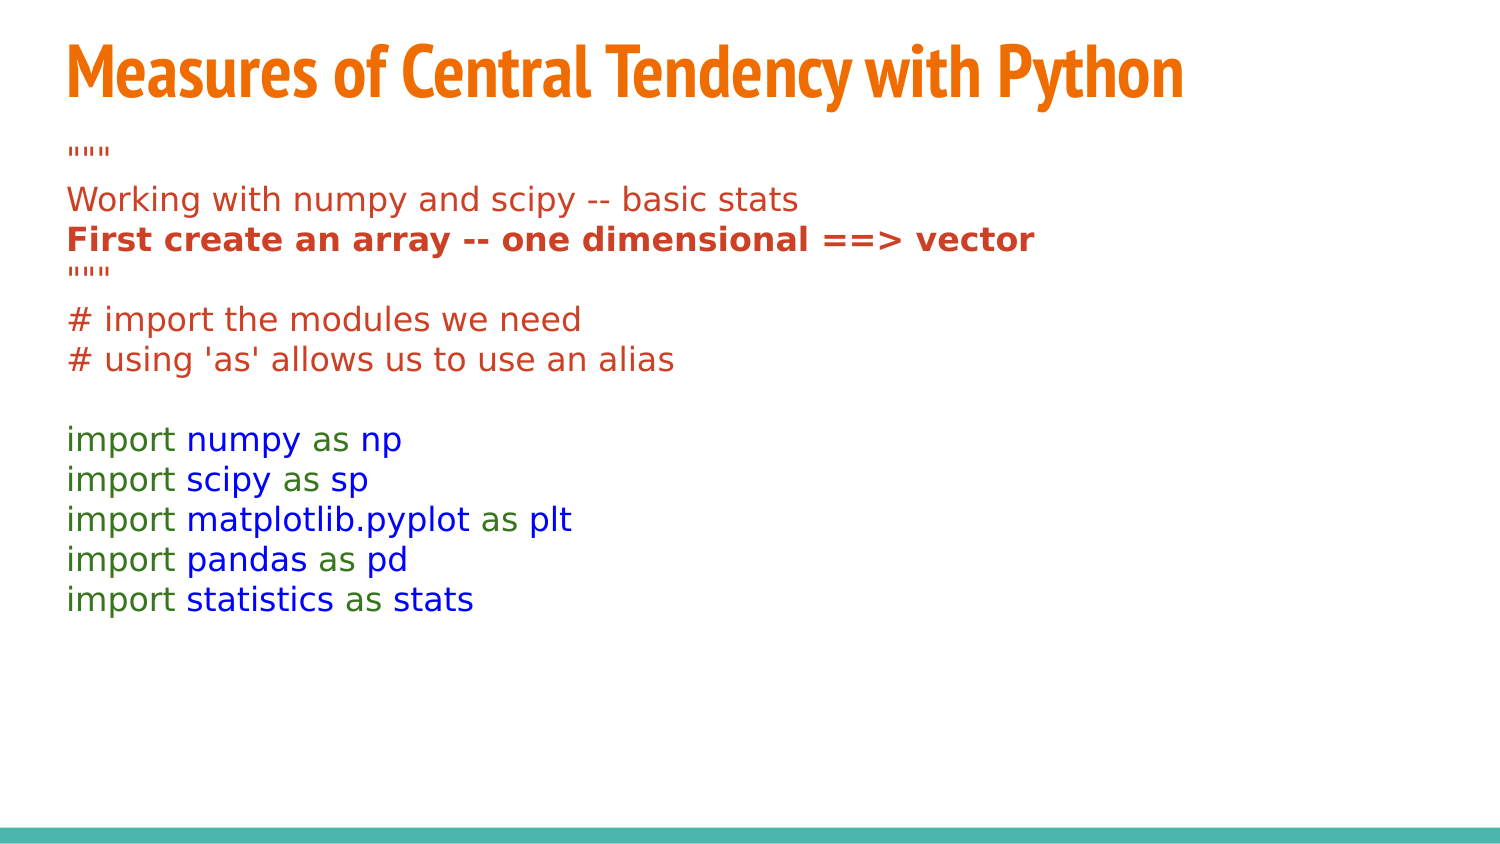

# Measures of Central Tendency with Python
"""
Working with numpy and scipy -- basic stats
First create an array -- one dimensional ==> vector
"""
# import the modules we need
# using 'as' allows us to use an alias
import numpy as np
import scipy as sp
import matplotlib.pyplot as plt
import pandas as pd
import statistics as stats